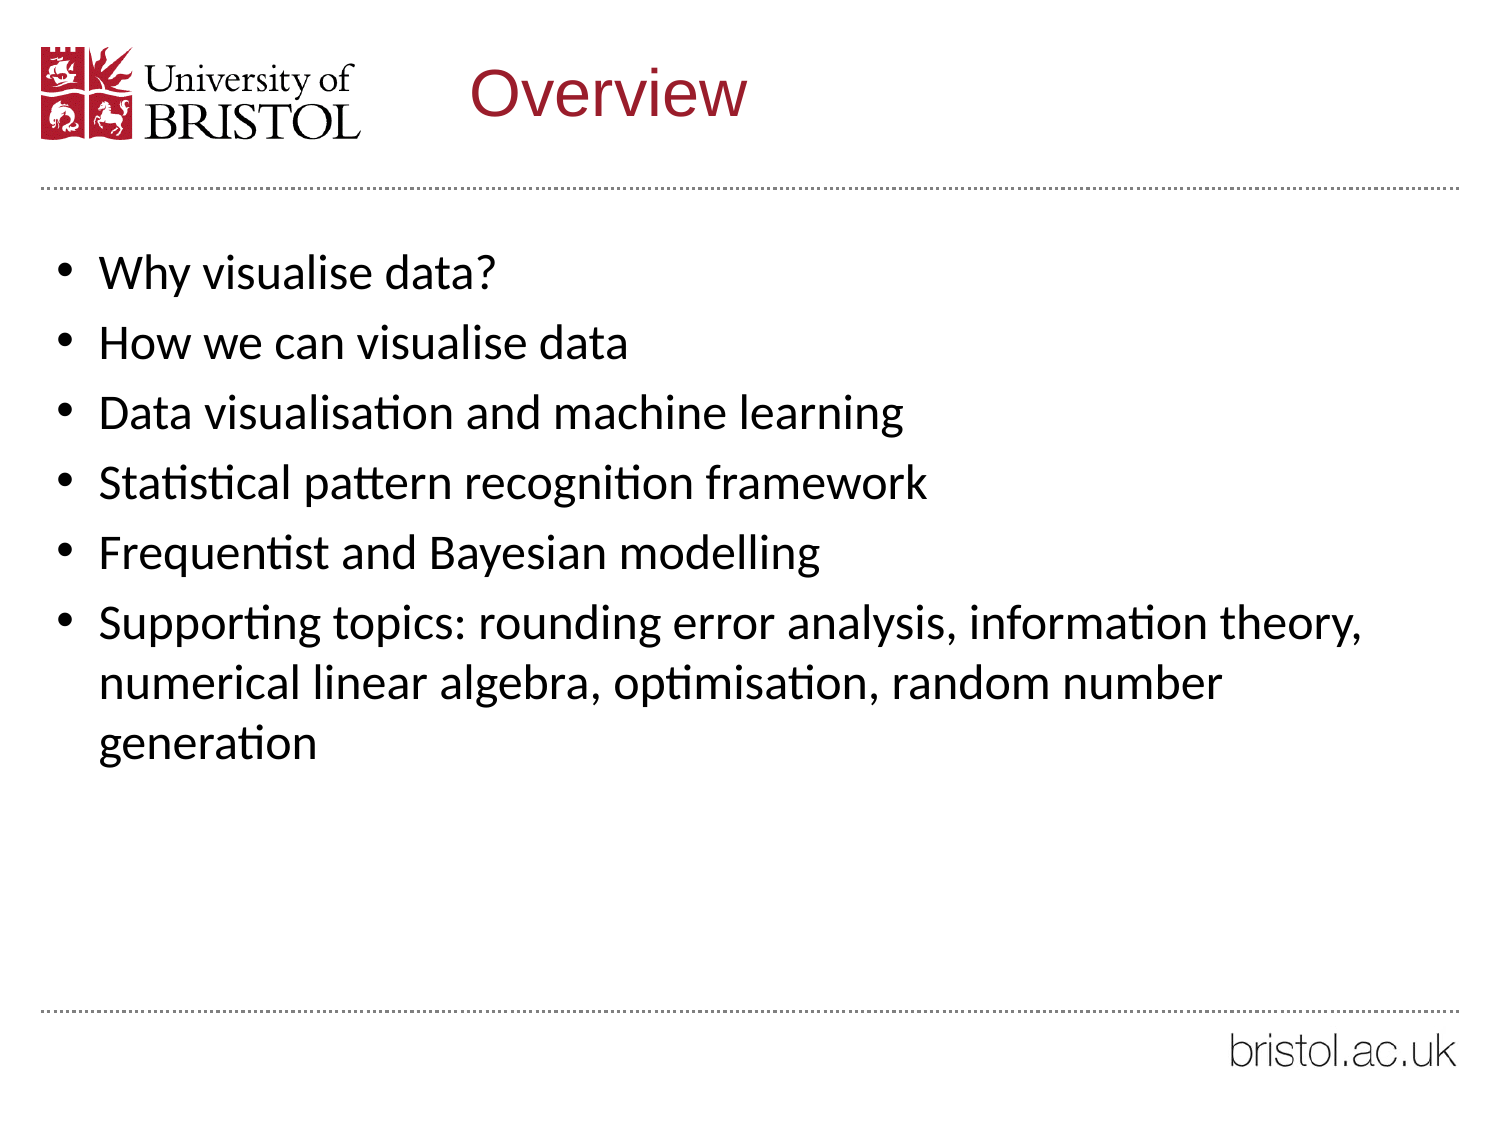

# Overview
Why visualise data?
How we can visualise data
Data visualisation and machine learning
Statistical pattern recognition framework
Frequentist and Bayesian modelling
Supporting topics: rounding error analysis, information theory, numerical linear algebra, optimisation, random number generation